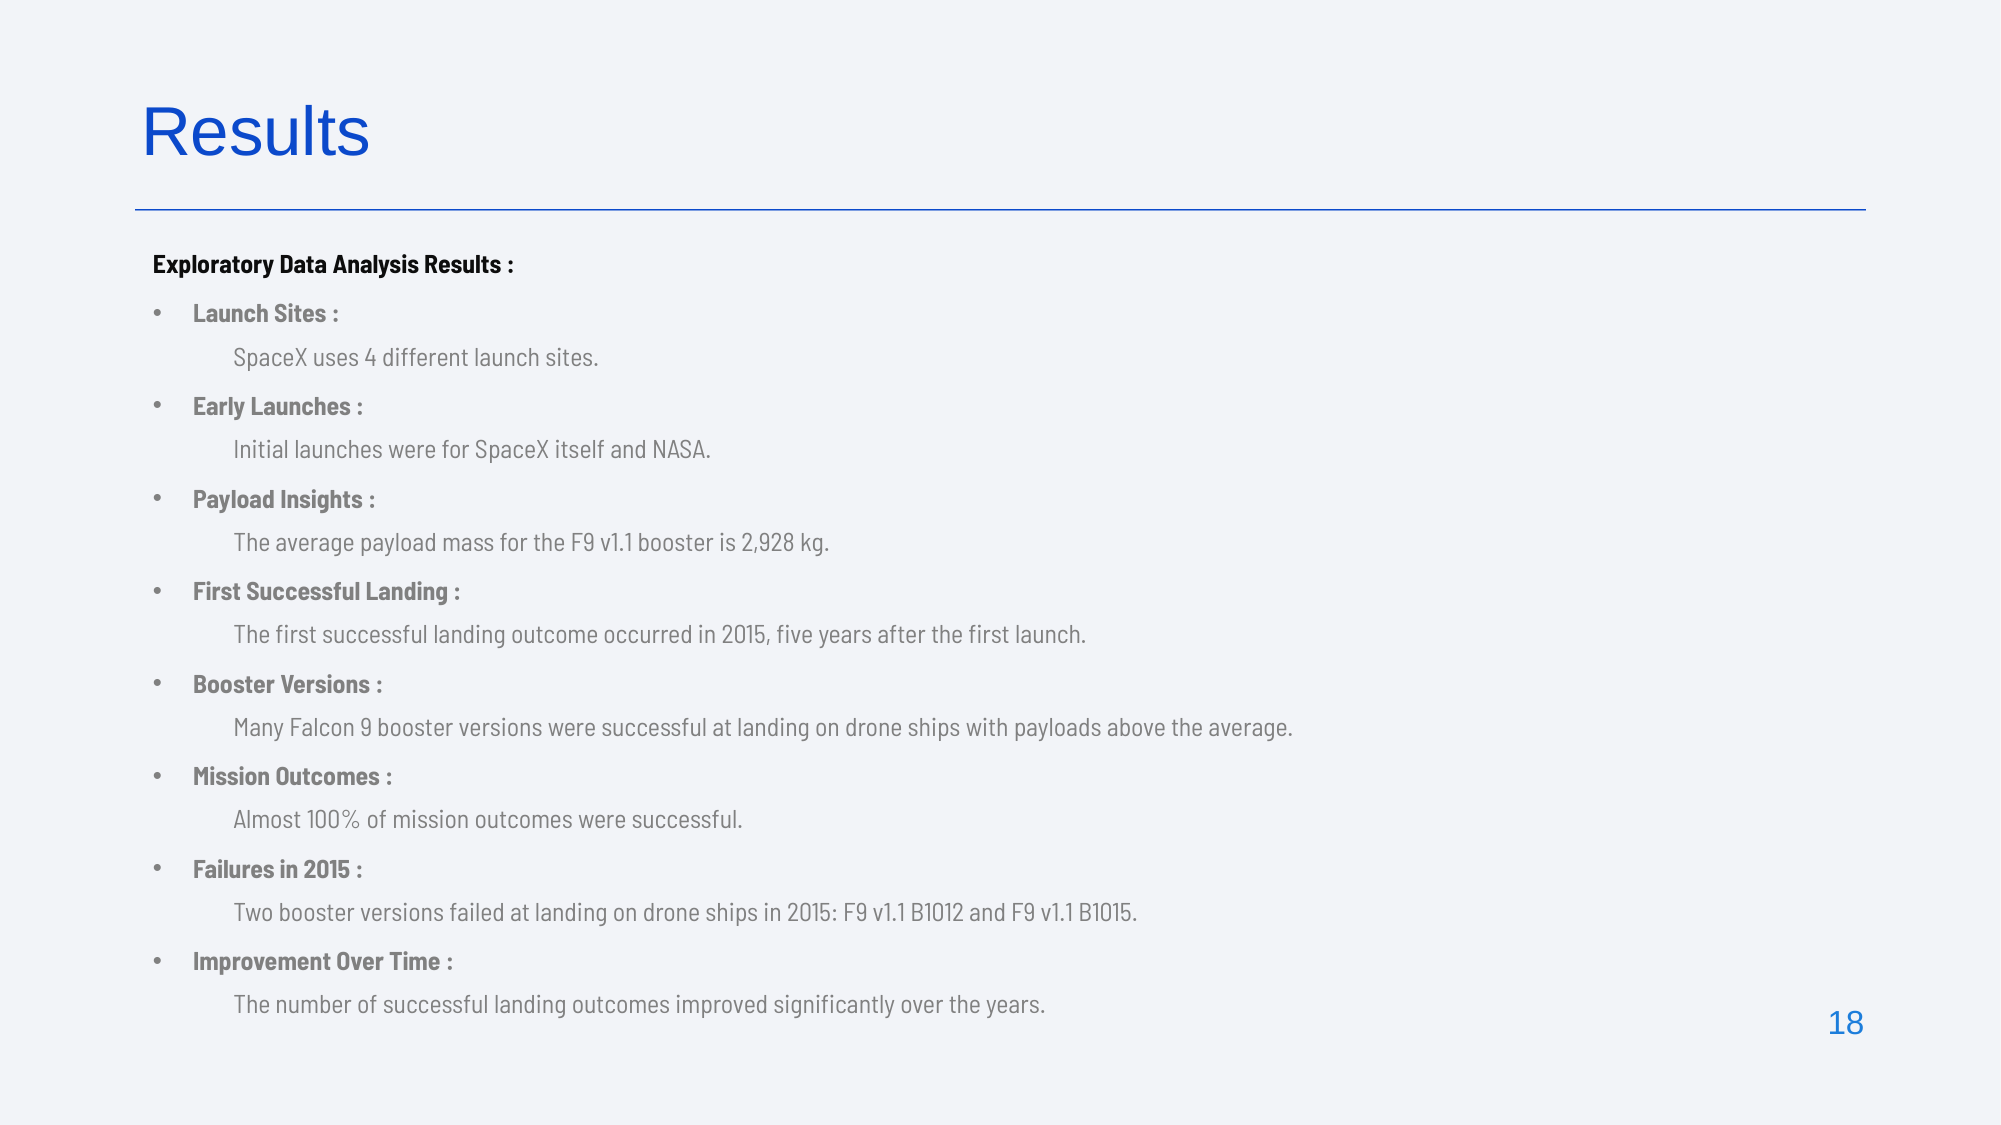

Results
Exploratory Data Analysis Results :
Launch Sites :
SpaceX uses 4 different launch sites.
Early Launches :
Initial launches were for SpaceX itself and NASA.
Payload Insights :
The average payload mass for the F9 v1.1 booster is 2,928 kg.
First Successful Landing :
The first successful landing outcome occurred in 2015, five years after the first launch.
Booster Versions :
Many Falcon 9 booster versions were successful at landing on drone ships with payloads above the average.
Mission Outcomes :
Almost 100% of mission outcomes were successful.
Failures in 2015 :
Two booster versions failed at landing on drone ships in 2015: F9 v1.1 B1012 and F9 v1.1 B1015.
Improvement Over Time :
The number of successful landing outcomes improved significantly over the years.

18